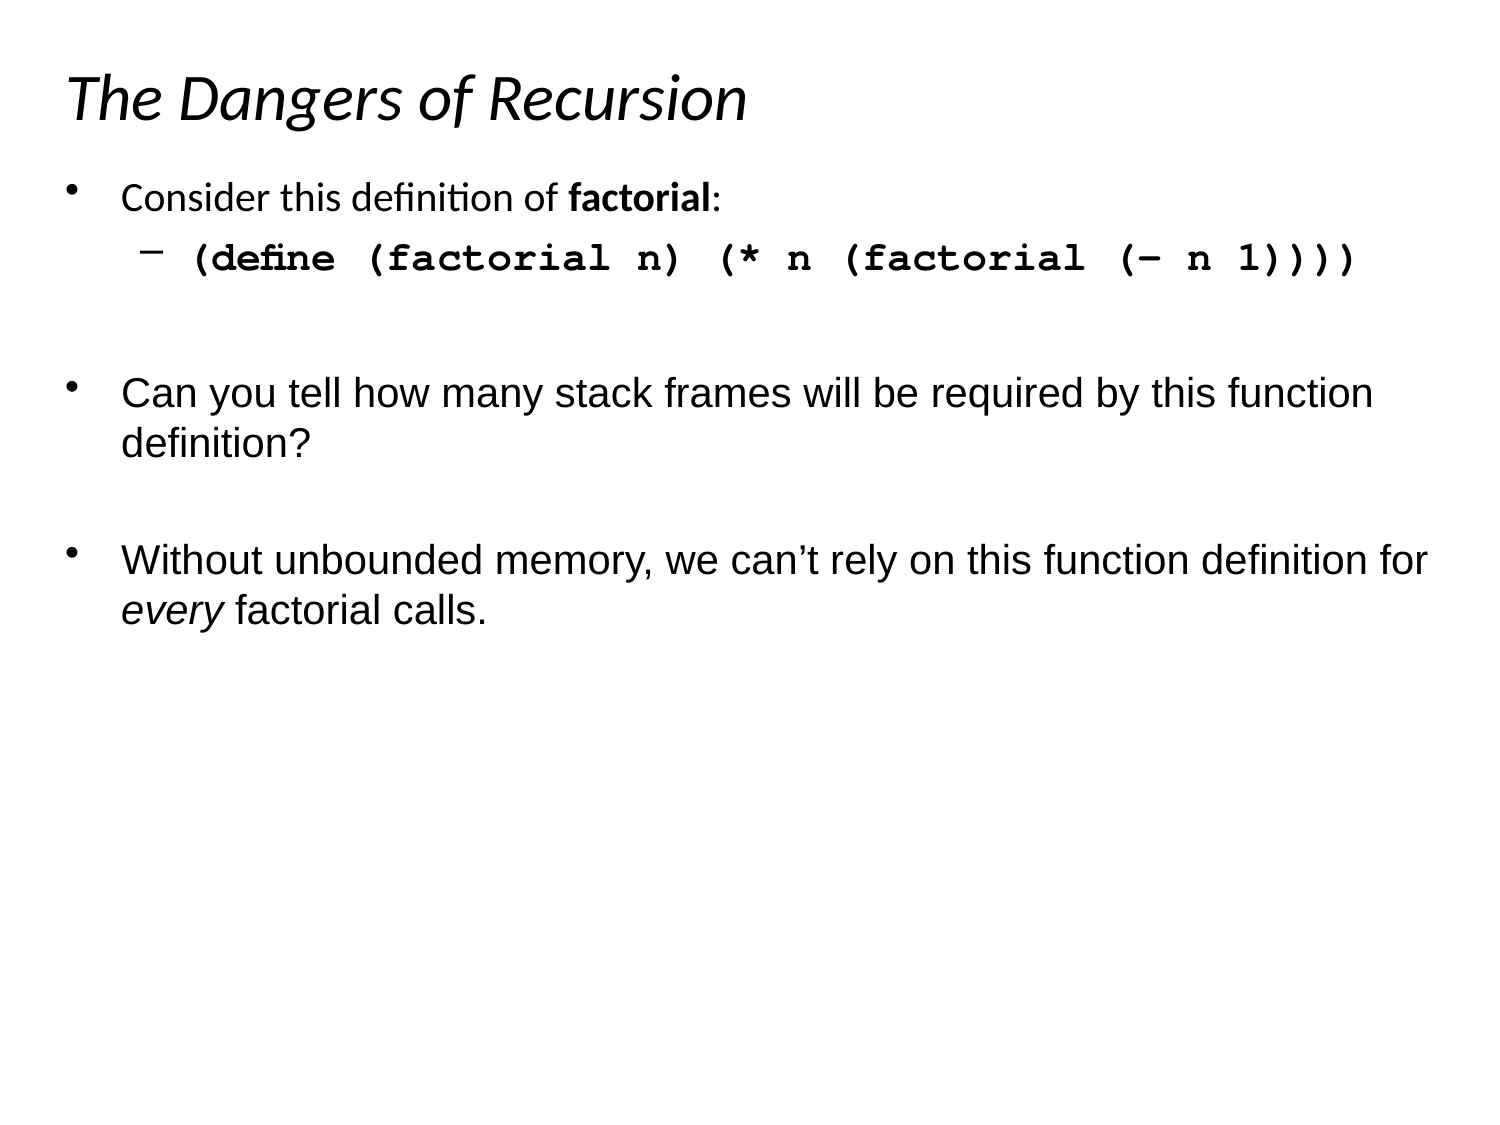

# The Dangers of Recursion
Consider this definition of factorial:
(define (factorial n) (* n (factorial (- n 1))))

Can you tell how many stack frames will be required by this function definition?

Without unbounded memory, we can’t rely on this function definition for every factorial calls.